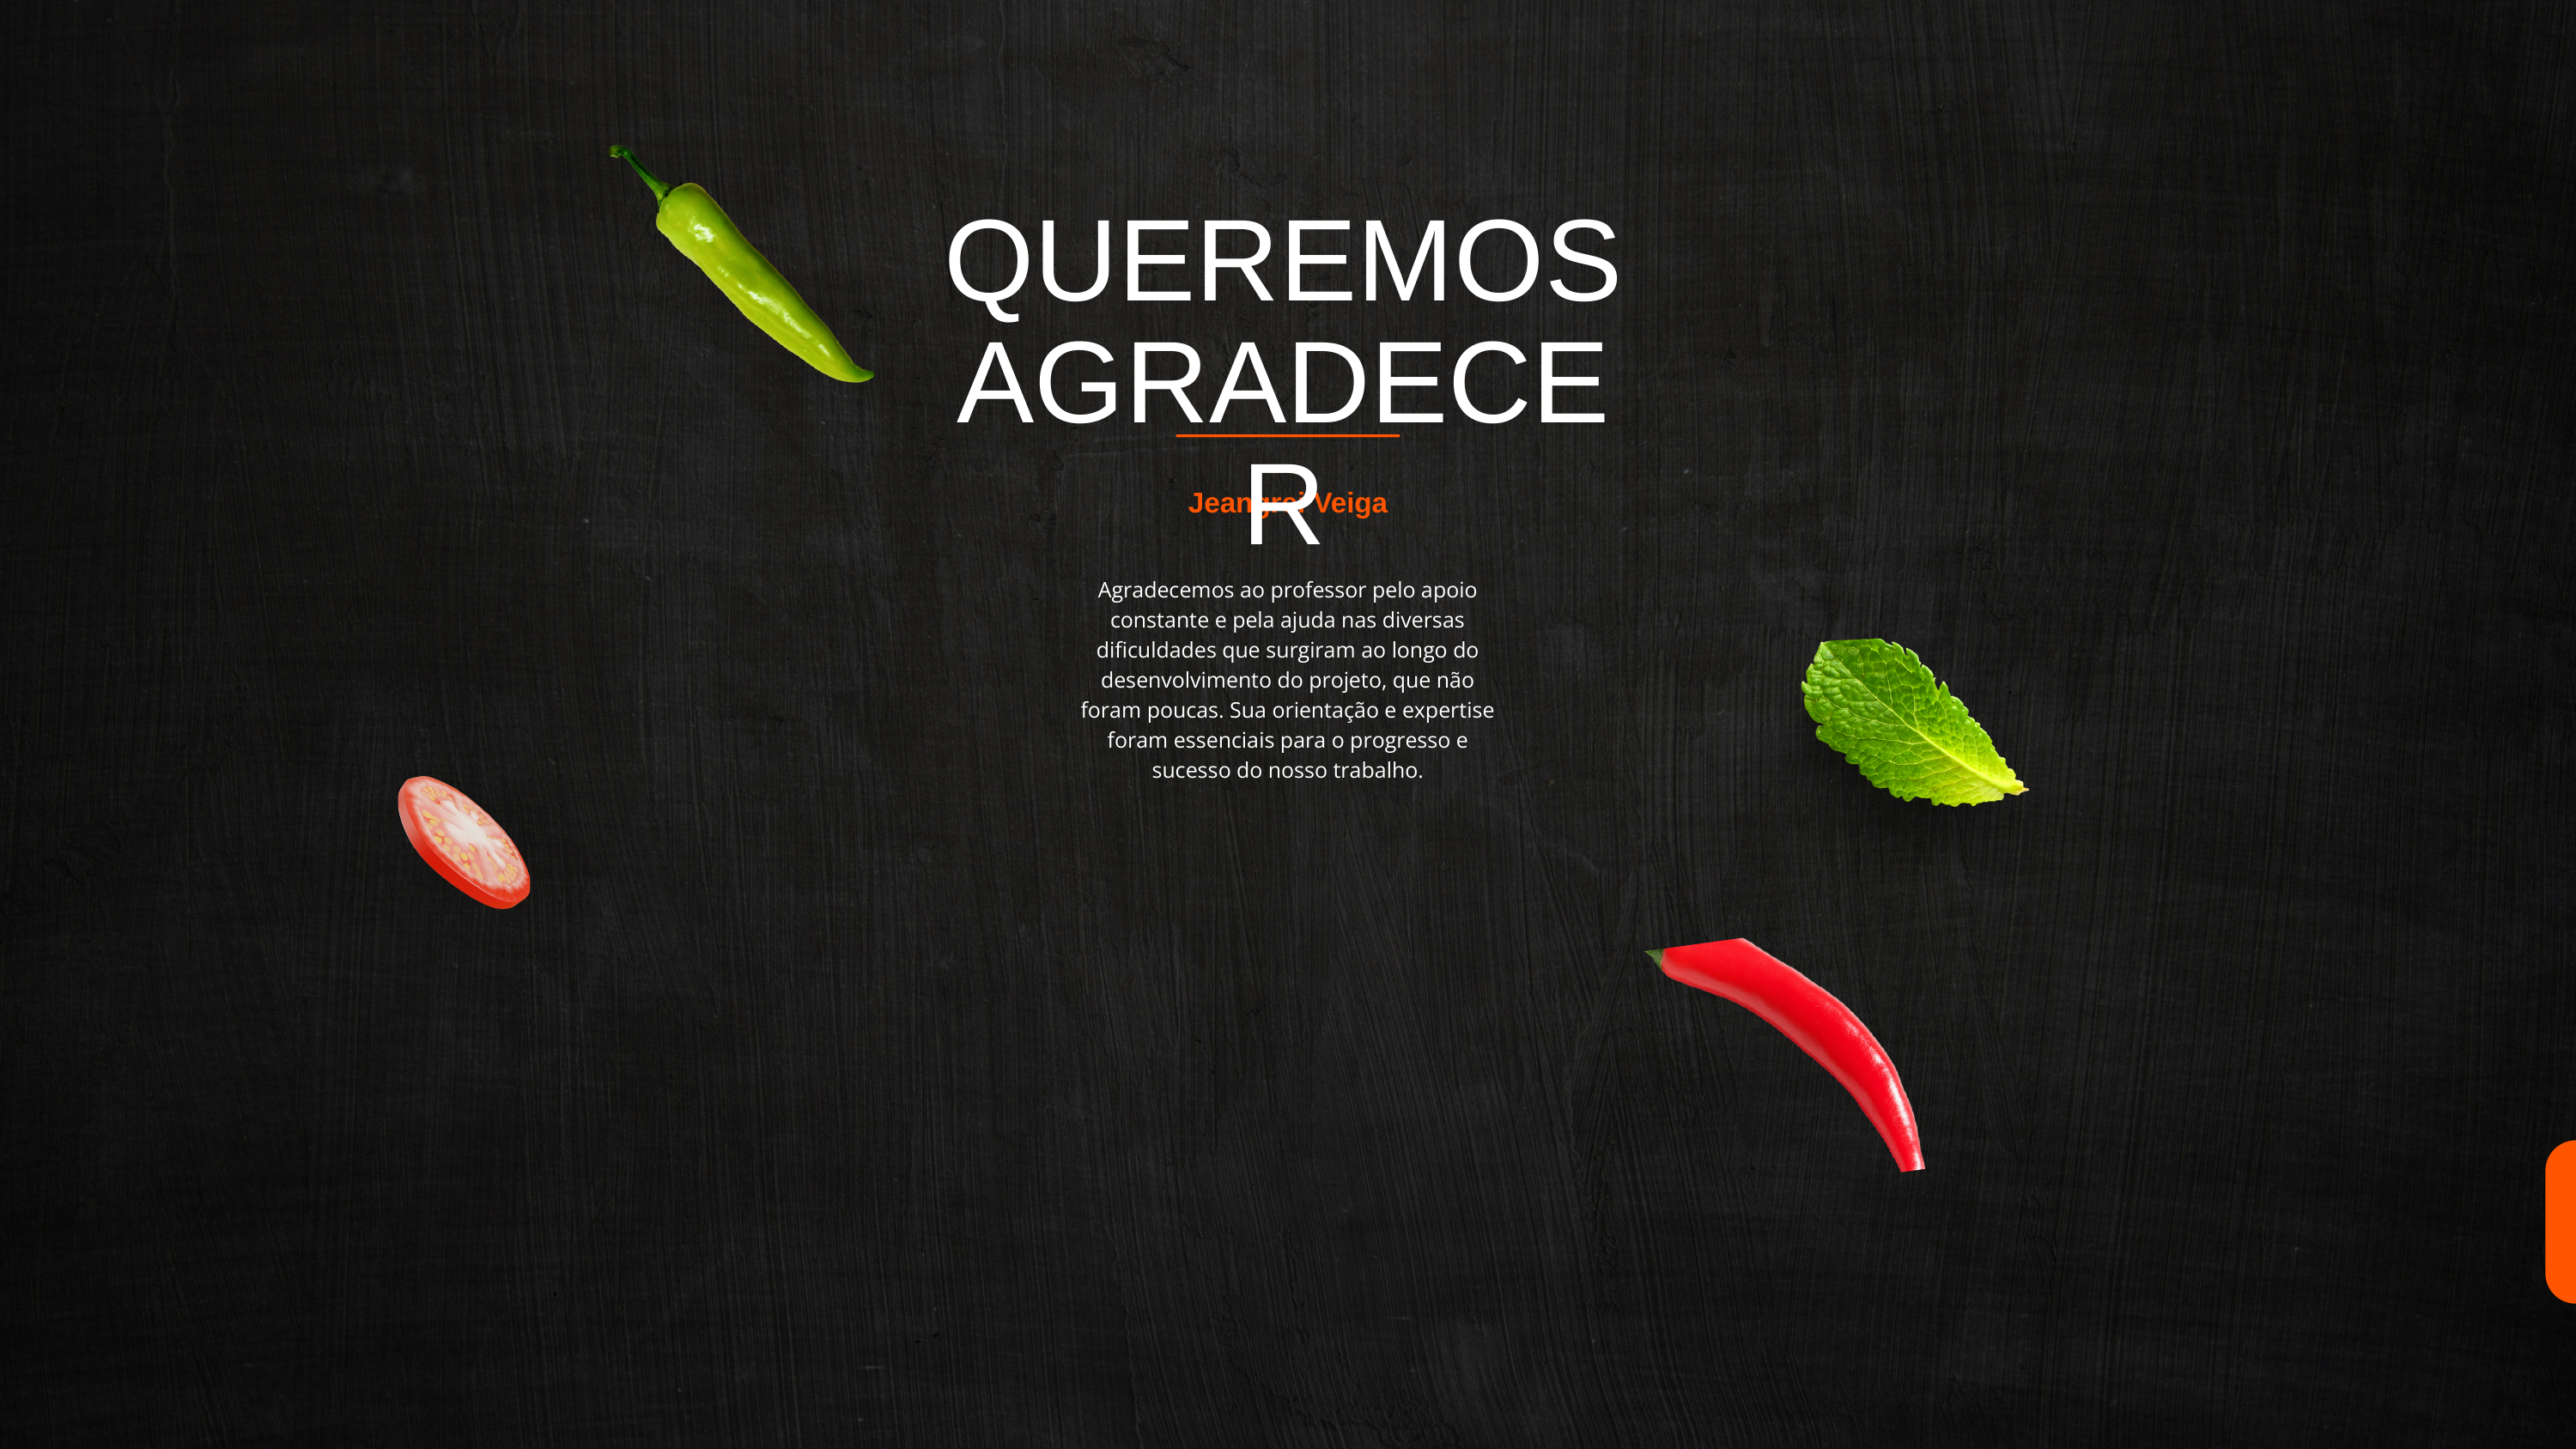

QUEREMOS AGRADECER

Jeangrei Veiga
Agradecemos ao professor pelo apoio constante e pela ajuda nas diversas dificuldades que surgiram ao longo do desenvolvimento do projeto, que não foram poucas. Sua orientação e expertise foram essenciais para o progresso e sucesso do nosso trabalho.